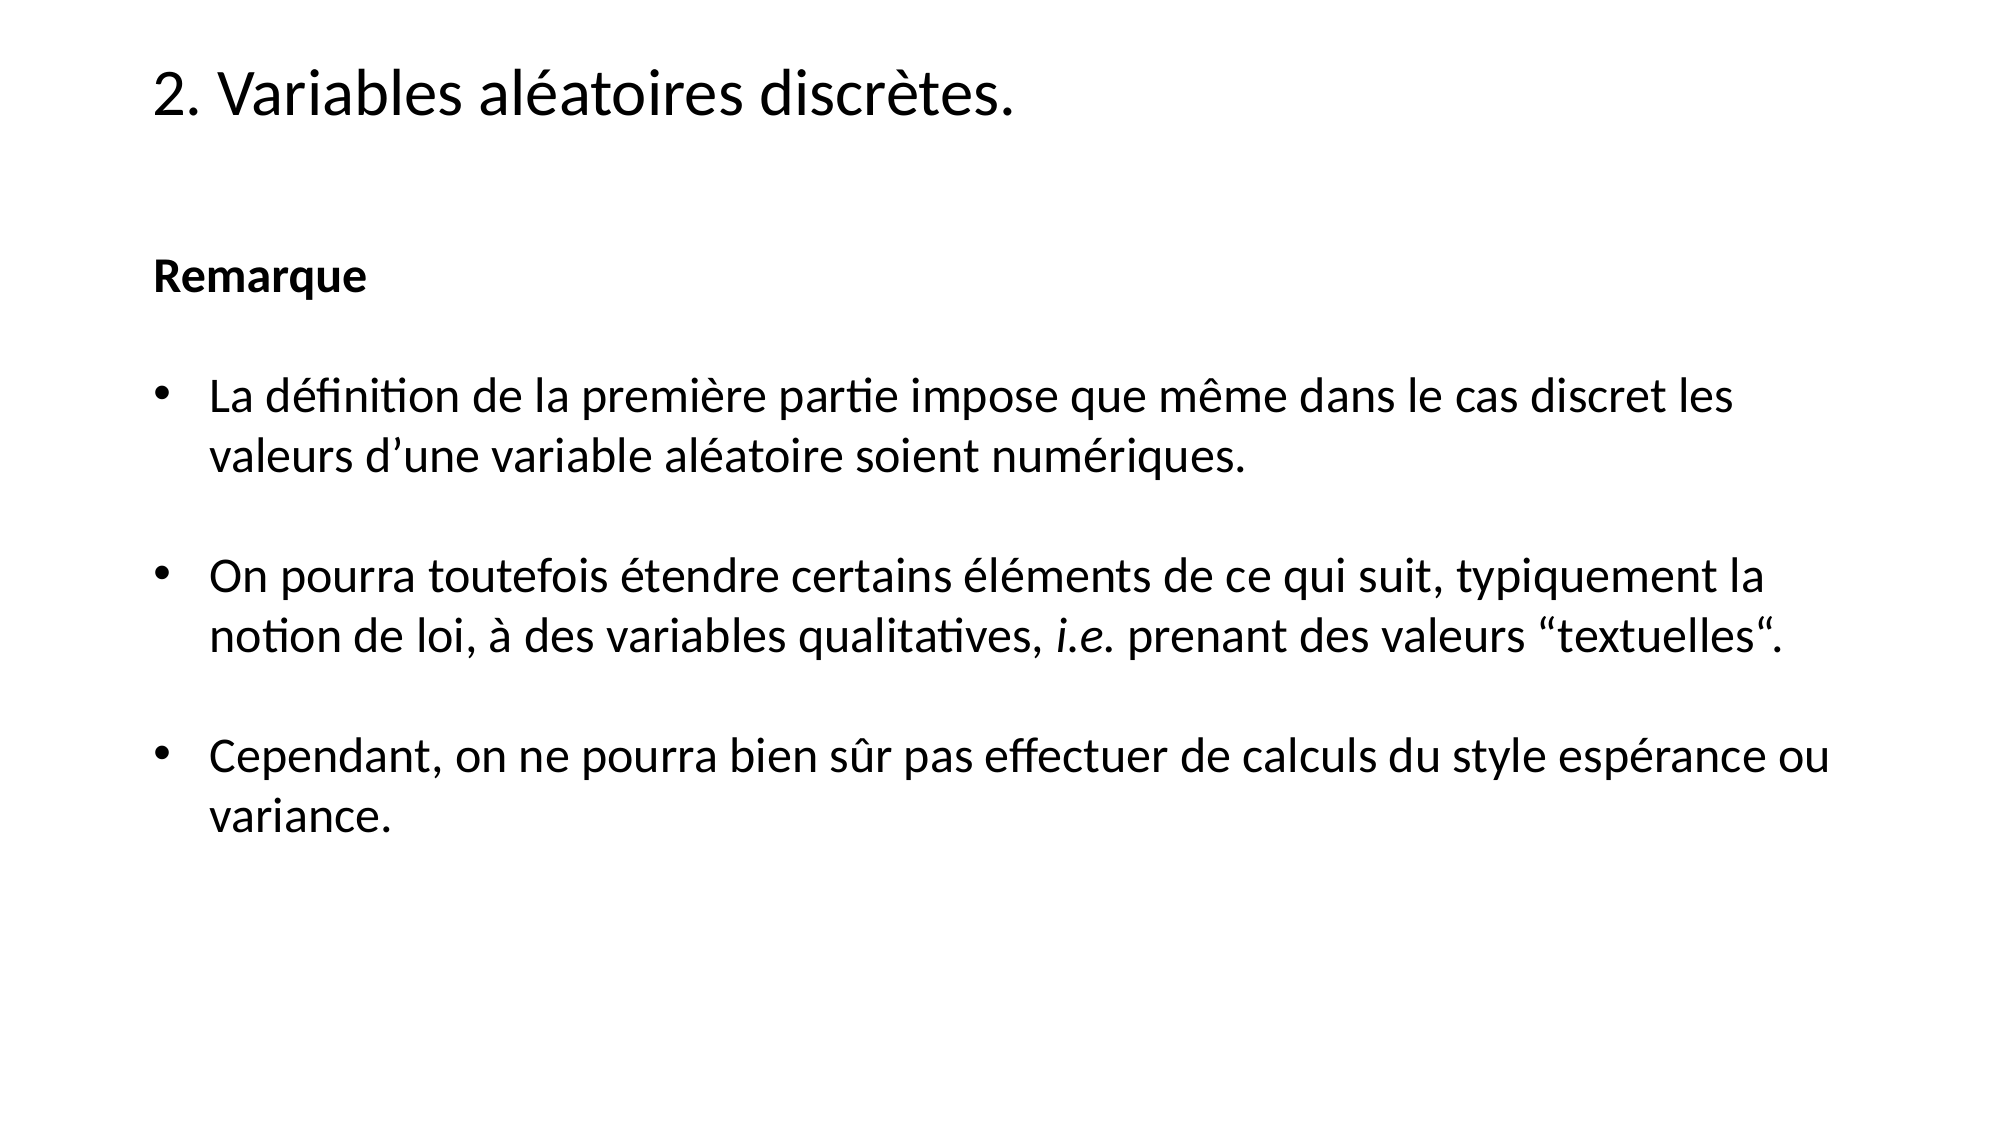

2. Variables aléatoires discrètes.
Remarque

La définition de la première partie impose que même dans le cas discret les valeurs d’une variable aléatoire soient numériques.

On pourra toutefois étendre certains éléments de ce qui suit, typiquement la notion de loi, à des variables qualitatives, i.e. prenant des valeurs “textuelles“.

Cependant, on ne pourra bien sûr pas effectuer de calculs du style espérance ou variance.